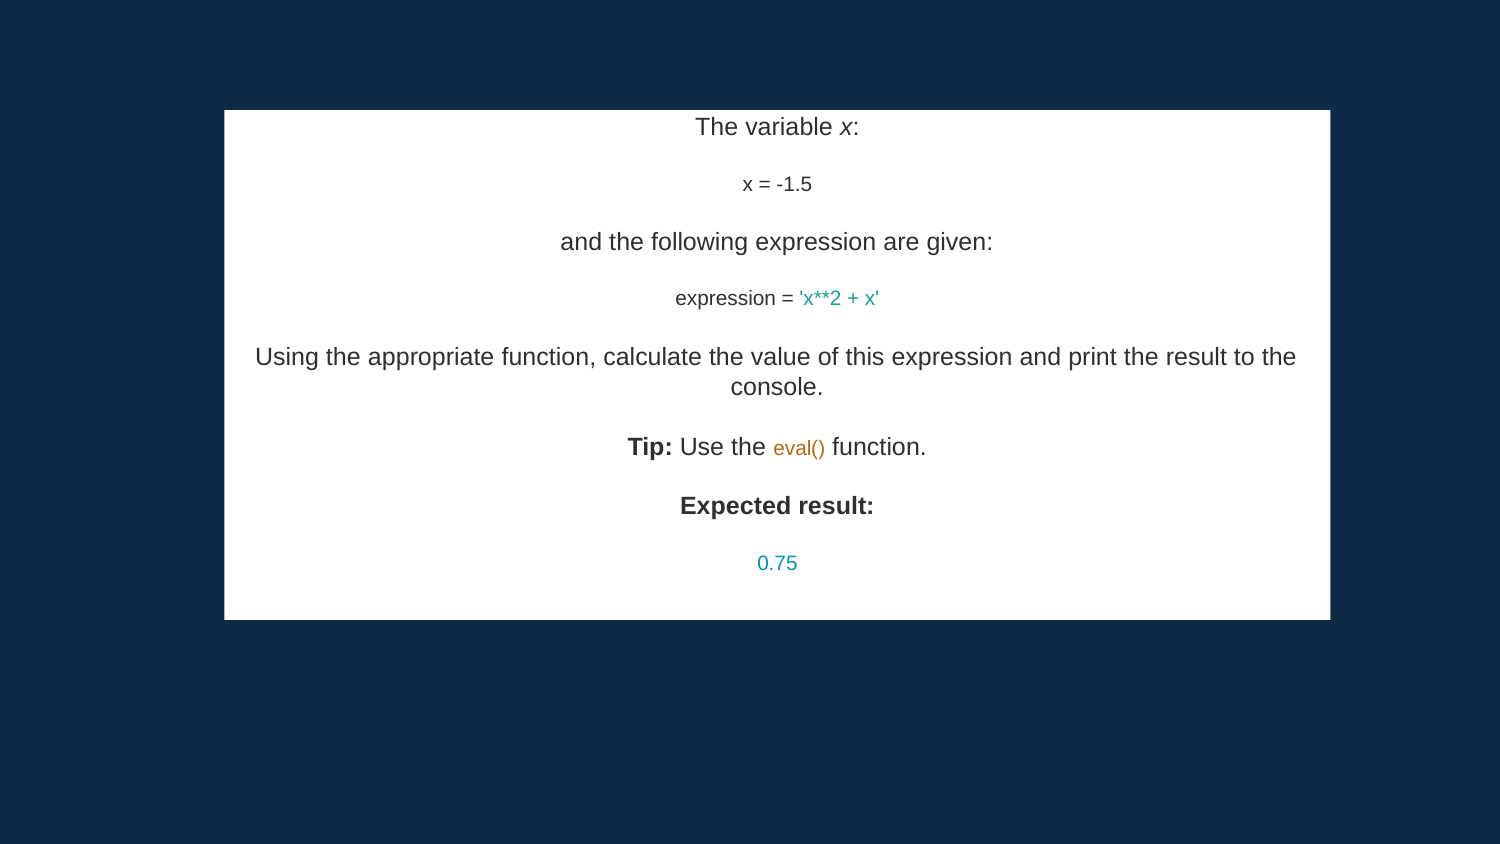

The variable x:

x = -1.5

and the following expression are given:
expression = 'x**2 + x'

Using the appropriate function, calculate the value of this expression and print the result to the console.

Tip: Use the eval() function.

Expected result:

0.75